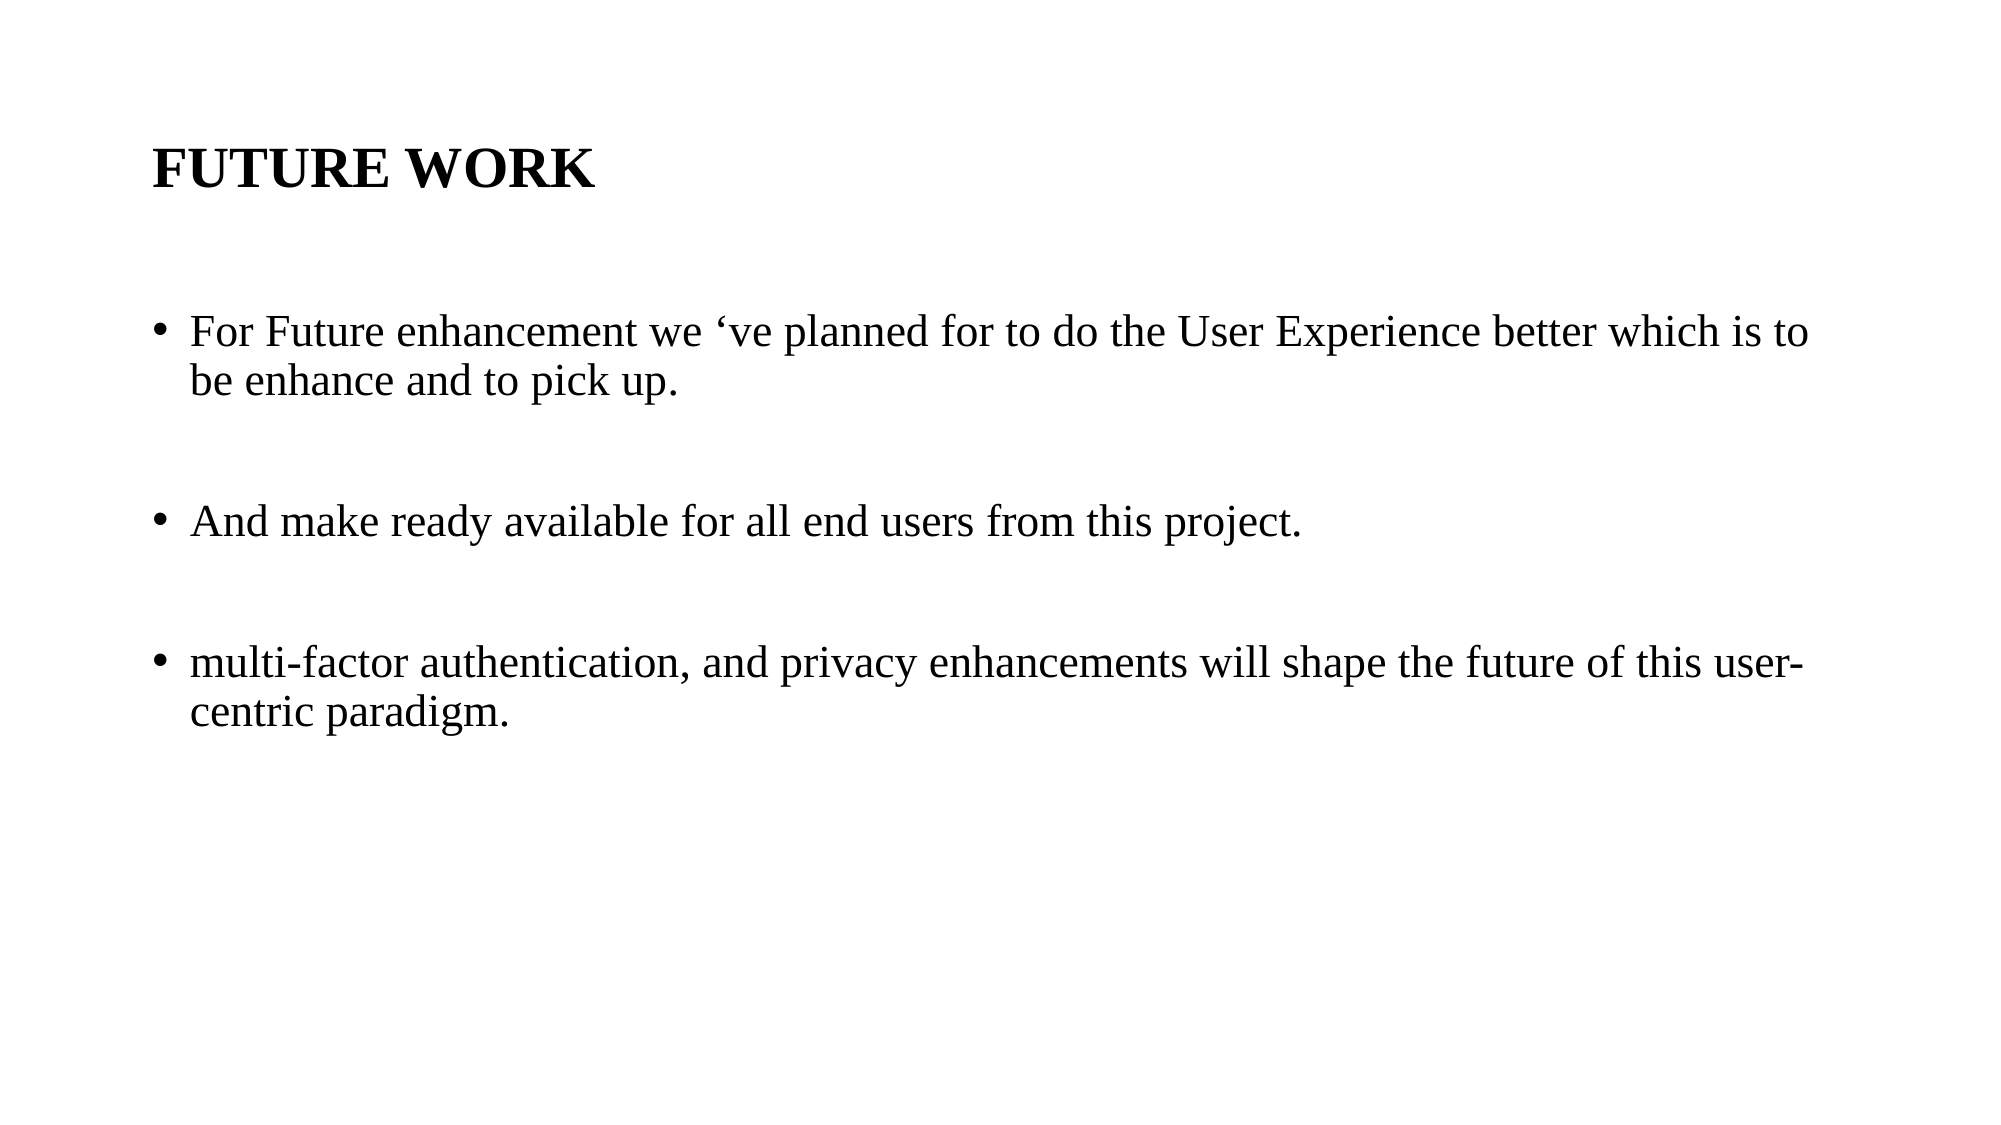

# FUTURE WORK
For Future enhancement we ‘ve planned for to do the User Experience better which is to be enhance and to pick up.

And make ready available for all end users from this project.

multi-factor authentication, and privacy enhancements will shape the future of this user-centric paradigm.